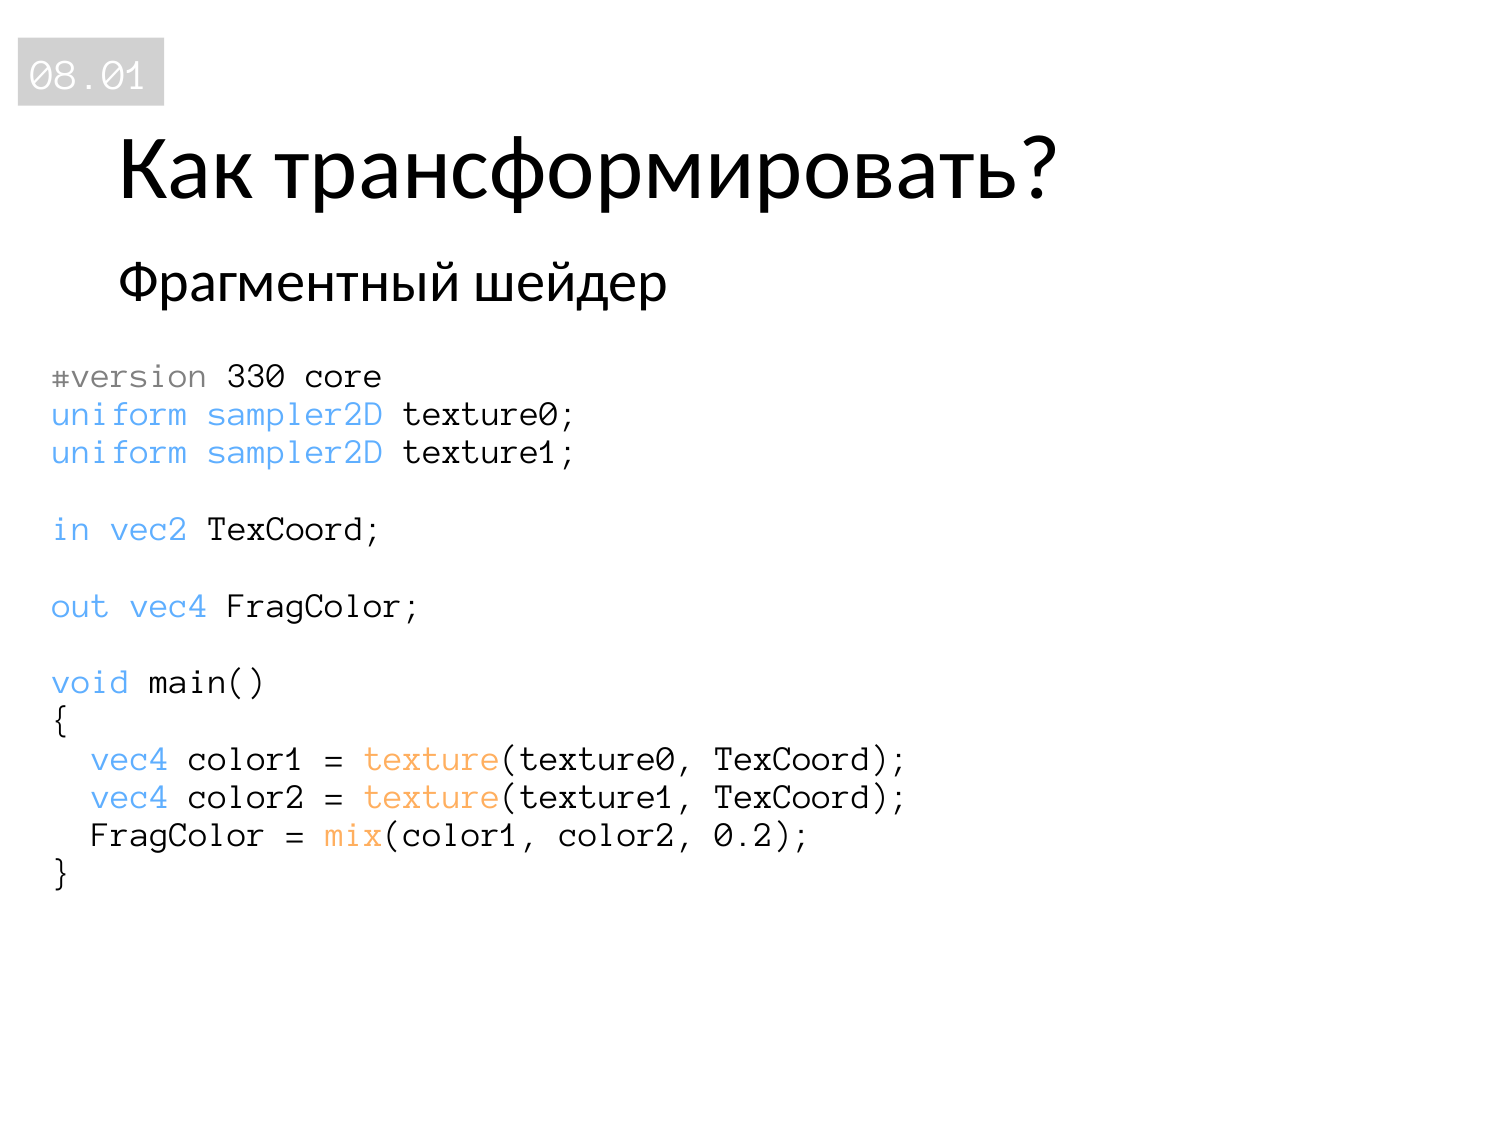

08.01
# Как трансформировать?
Фрагментный шейдер
#version 330 core
uniform sampler2D texture0;
uniform sampler2D texture1;

in vec2 TexCoord;

out vec4 FragColor;

void main()
{
  vec4 color1 = texture(texture0, TexCoord);
  vec4 color2 = texture(texture1, TexCoord);
  FragColor = mix(color1, color2, 0.2);
}